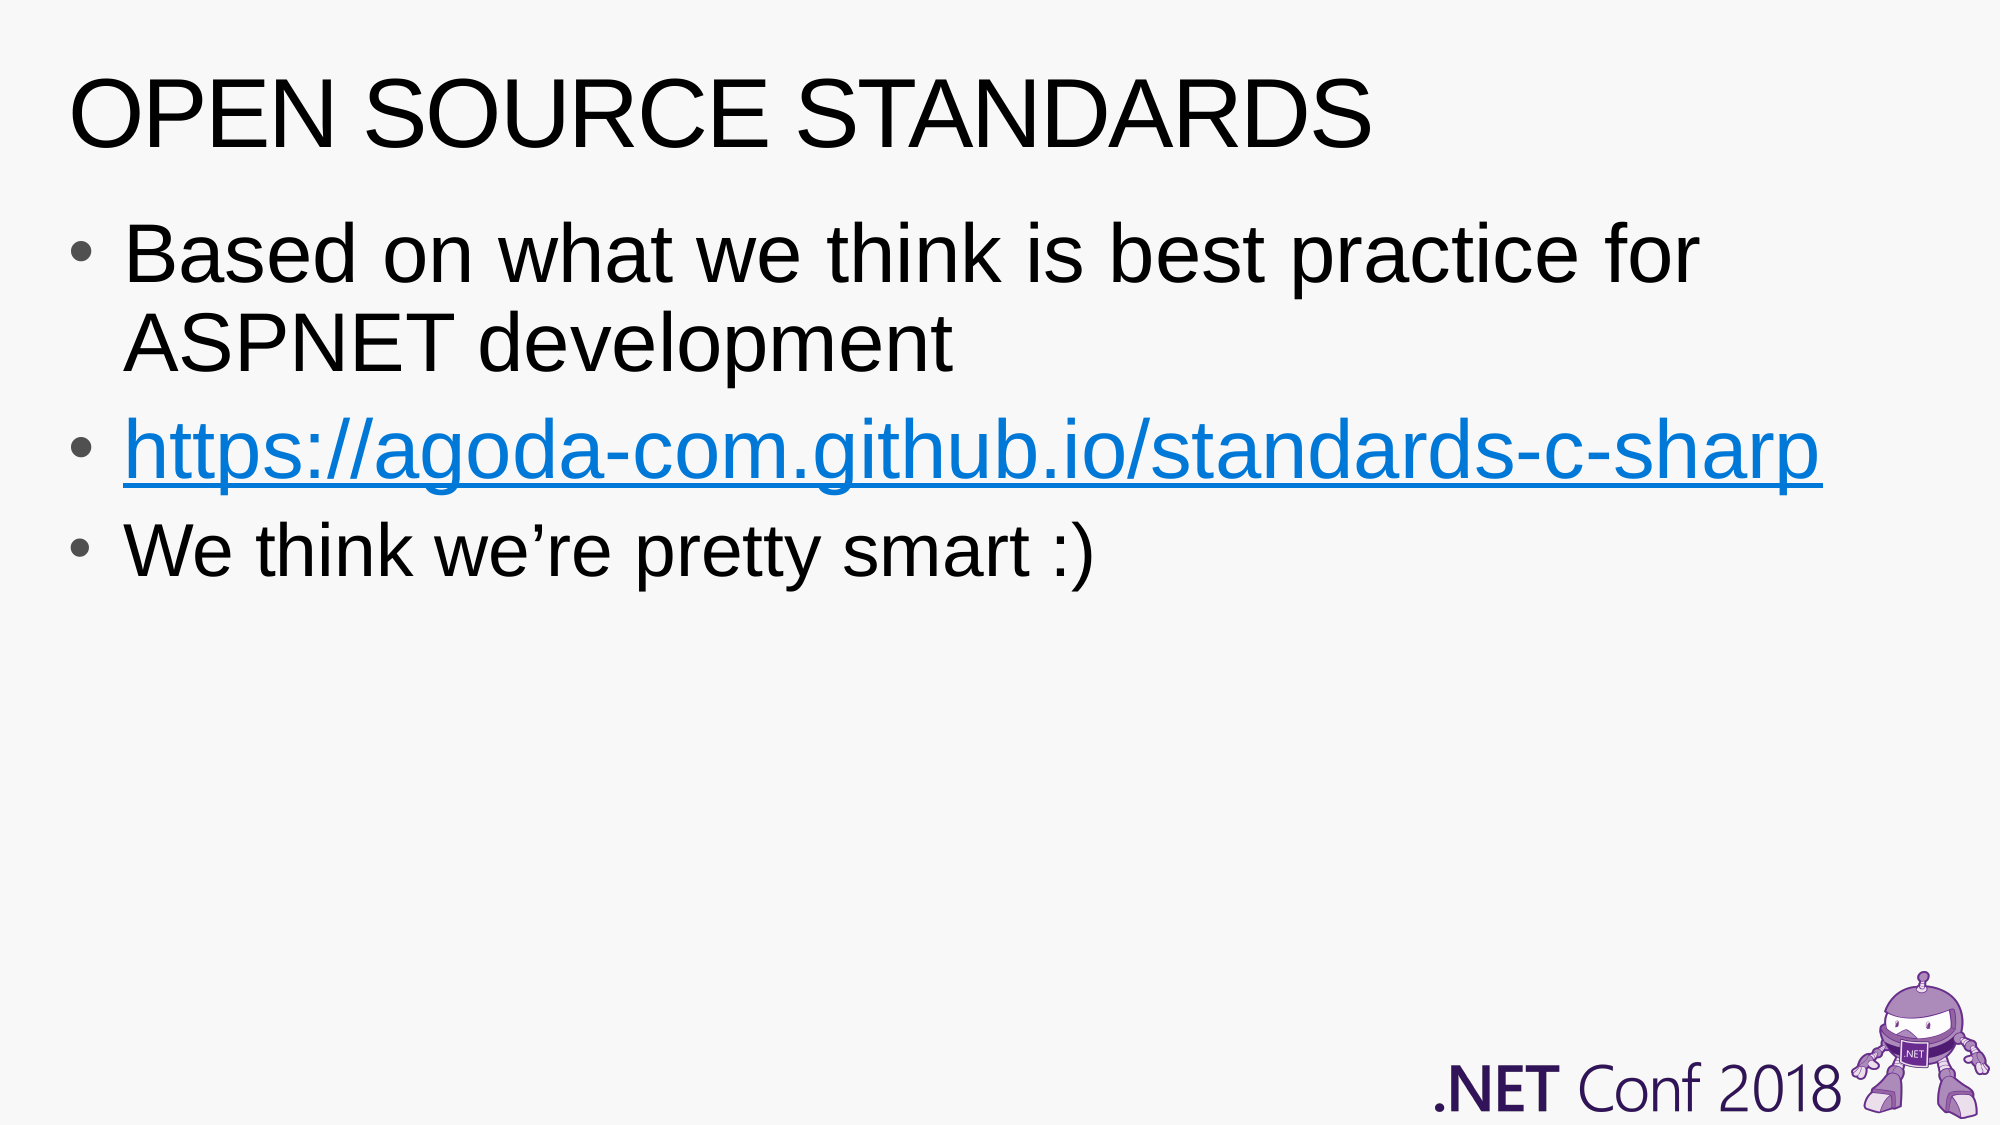

# OPEN SOURCE STANDARDS
Based on what we think is best practice for ASPNET development
https://agoda-com.github.io/standards-c-sharp
We think we’re pretty smart :)